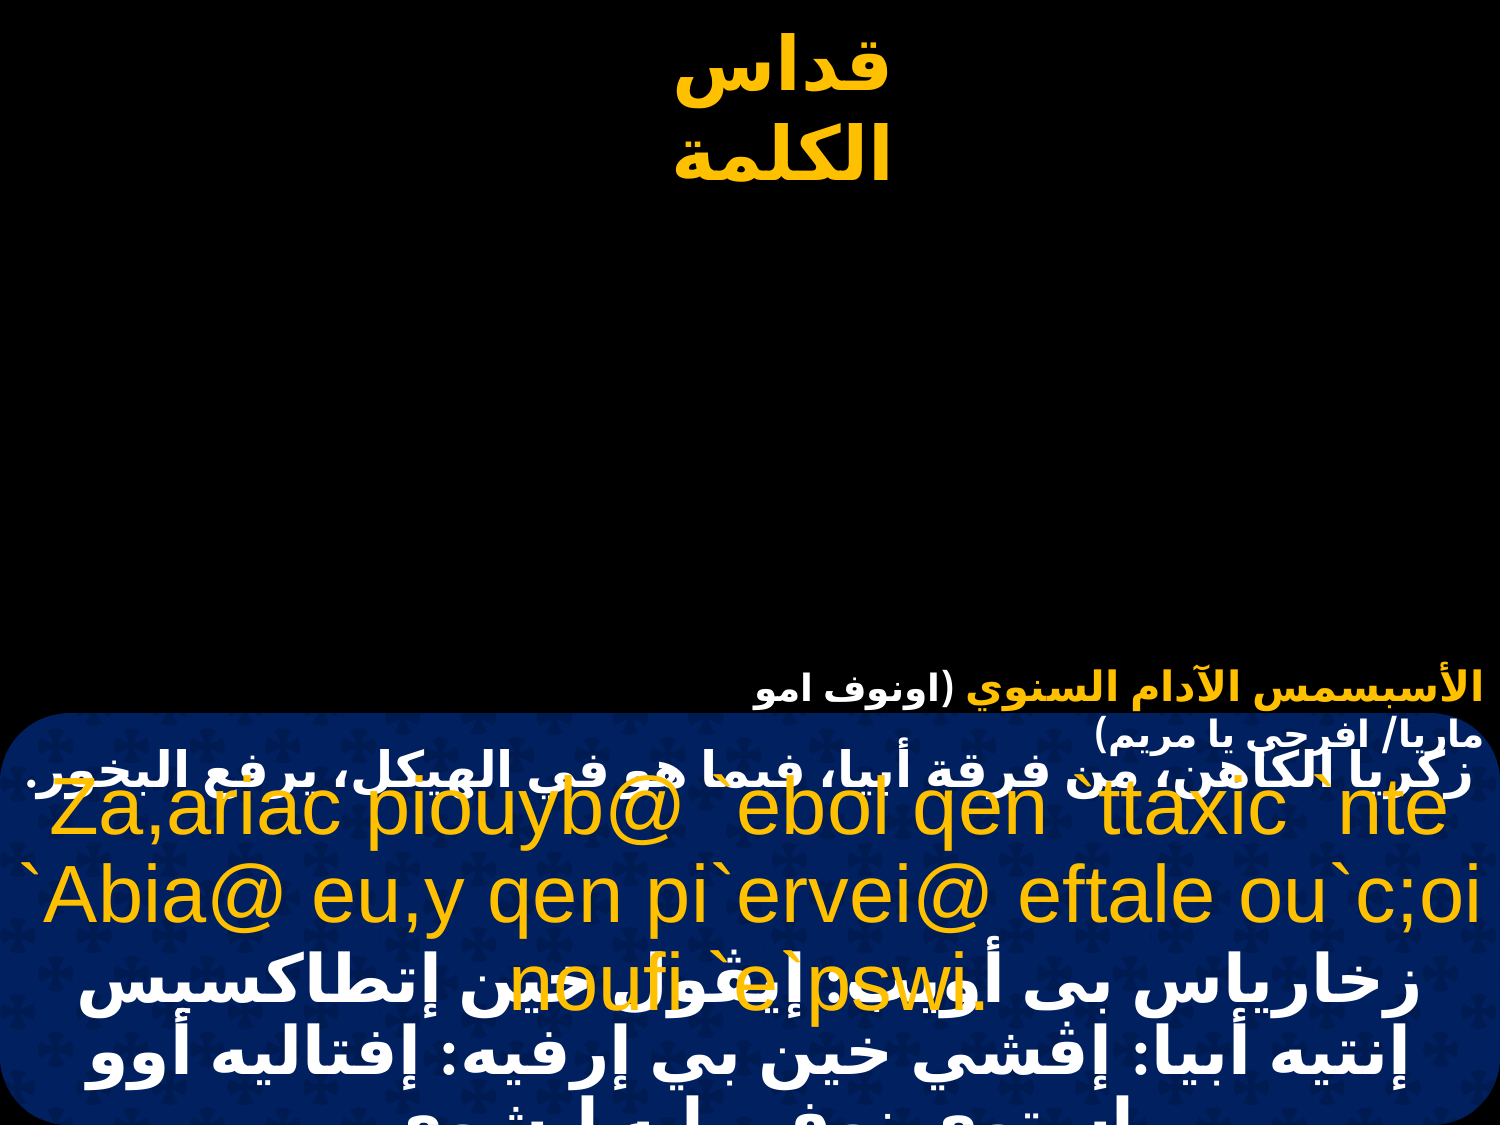

الأسبسمس الآدام السنوي (اونوف امو ماريا/ افرحي يا مريم)
# زكريا الكاهن، من فرقة أبيا، فيما هو في الهيكل، يرفع البخور.
Za,ariac piouyb@ `ebol qen `ttaxic `nte `Abia@ eu,y qen pi`ervei@ eftale ou`c;oi noufi `e`pswi.
زخارياس بى أويب: إيڤول خين إتطاكسيس إنتيه أبيا: إڤشي خين بي إرفيه: إفتاليه أوو إستوي نوفي إيه إبشوي.